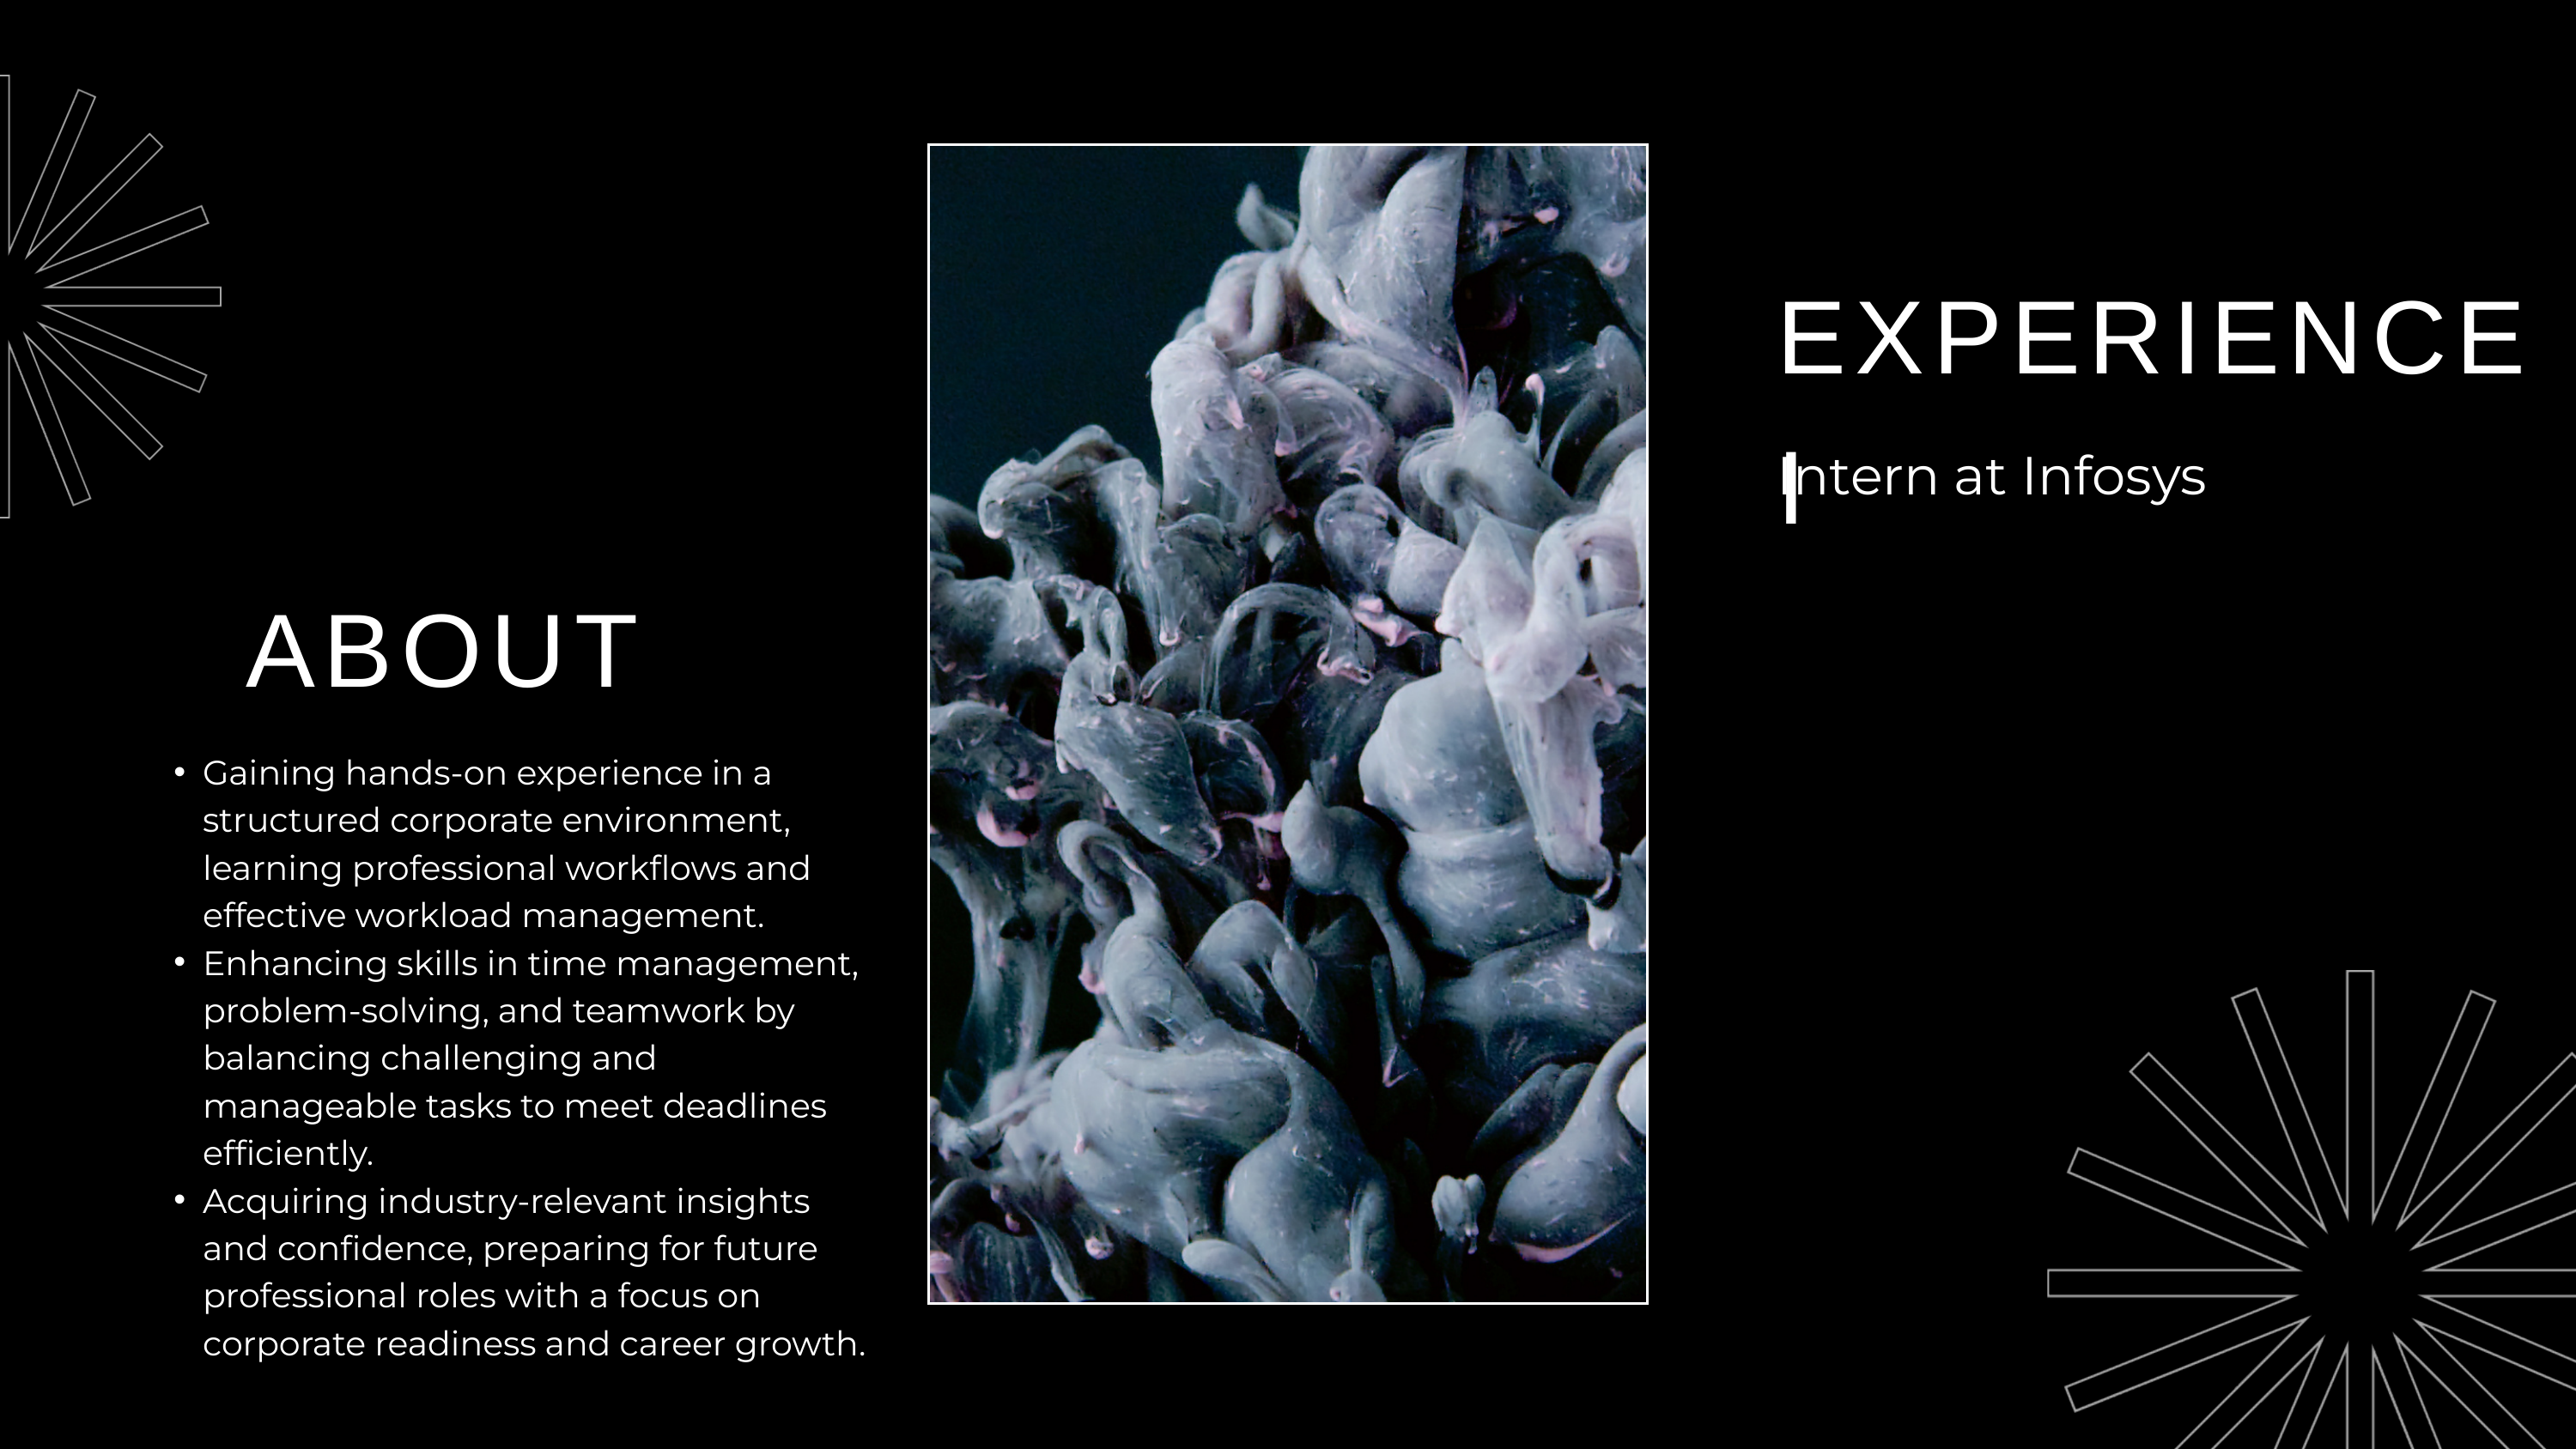

EXPERIENCE I
Intern at Infosys
ABOUT
Gaining hands-on experience in a structured corporate environment, learning professional workflows and effective workload management.
Enhancing skills in time management, problem-solving, and teamwork by balancing challenging and manageable tasks to meet deadlines efficiently.
Acquiring industry-relevant insights and confidence, preparing for future professional roles with a focus on corporate readiness and career growth.